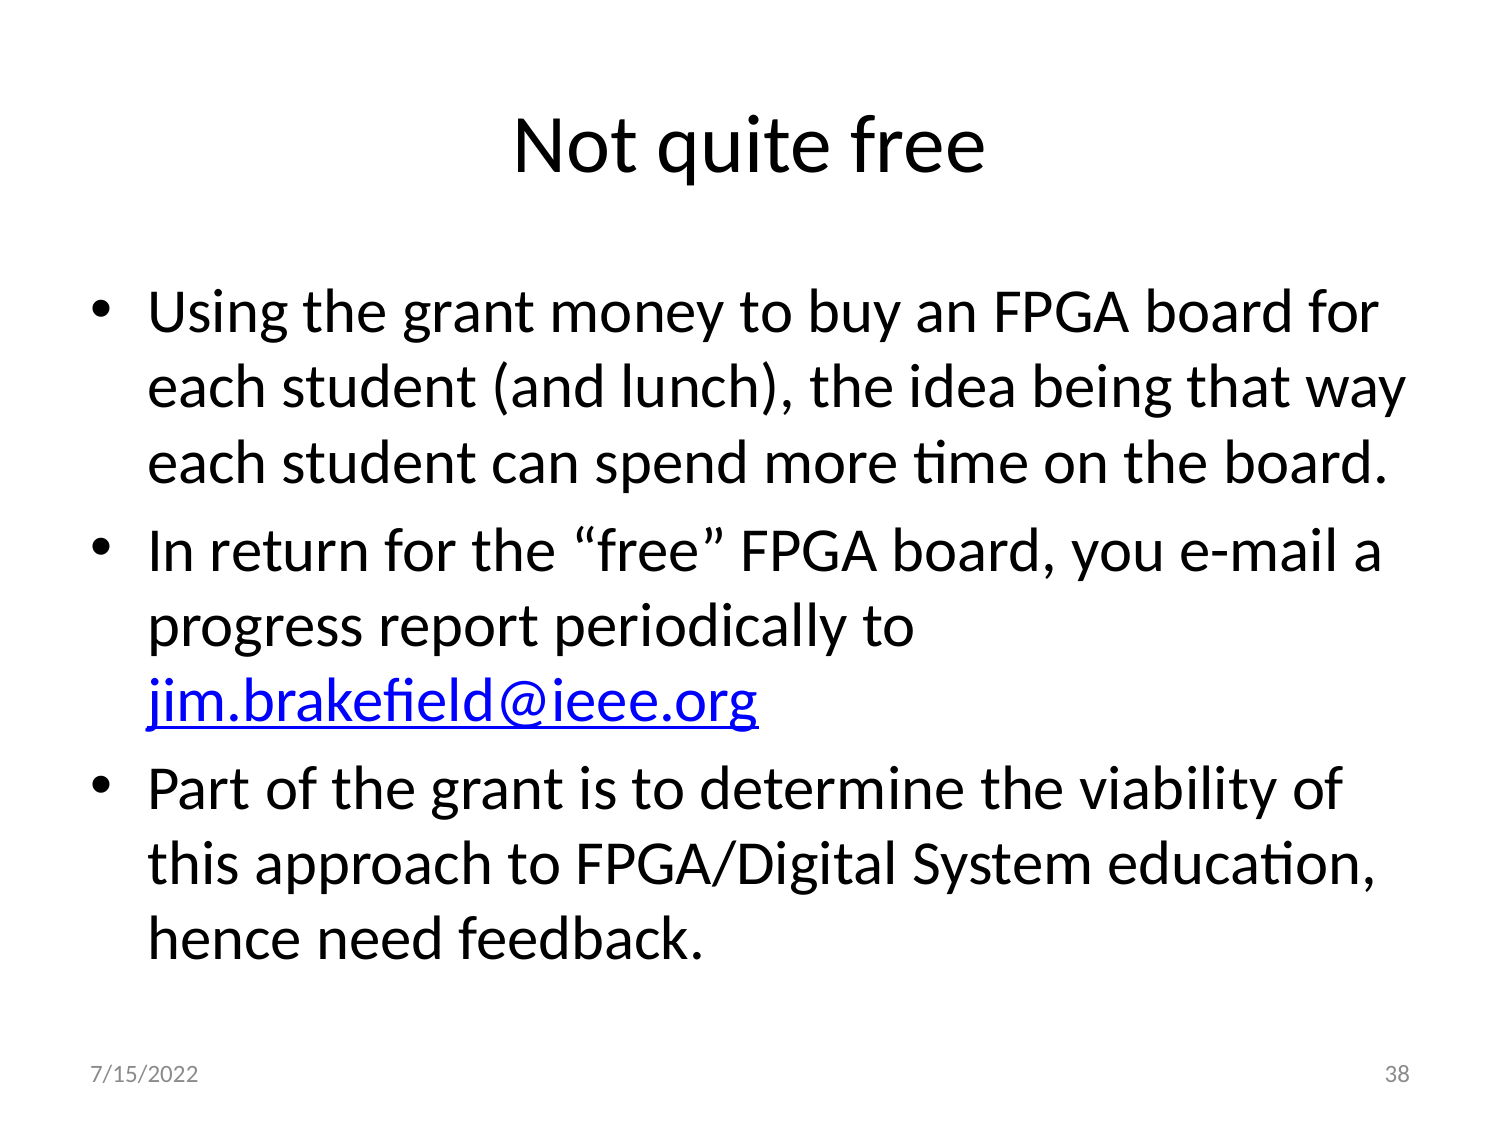

# Not quite free
Using the grant money to buy an FPGA board for each student (and lunch), the idea being that way each student can spend more time on the board.
In return for the “free” FPGA board, you e-mail a progress report periodically to jim.brakefield@ieee.org
Part of the grant is to determine the viability of this approach to FPGA/Digital System education, hence need feedback.
7/15/2022
38